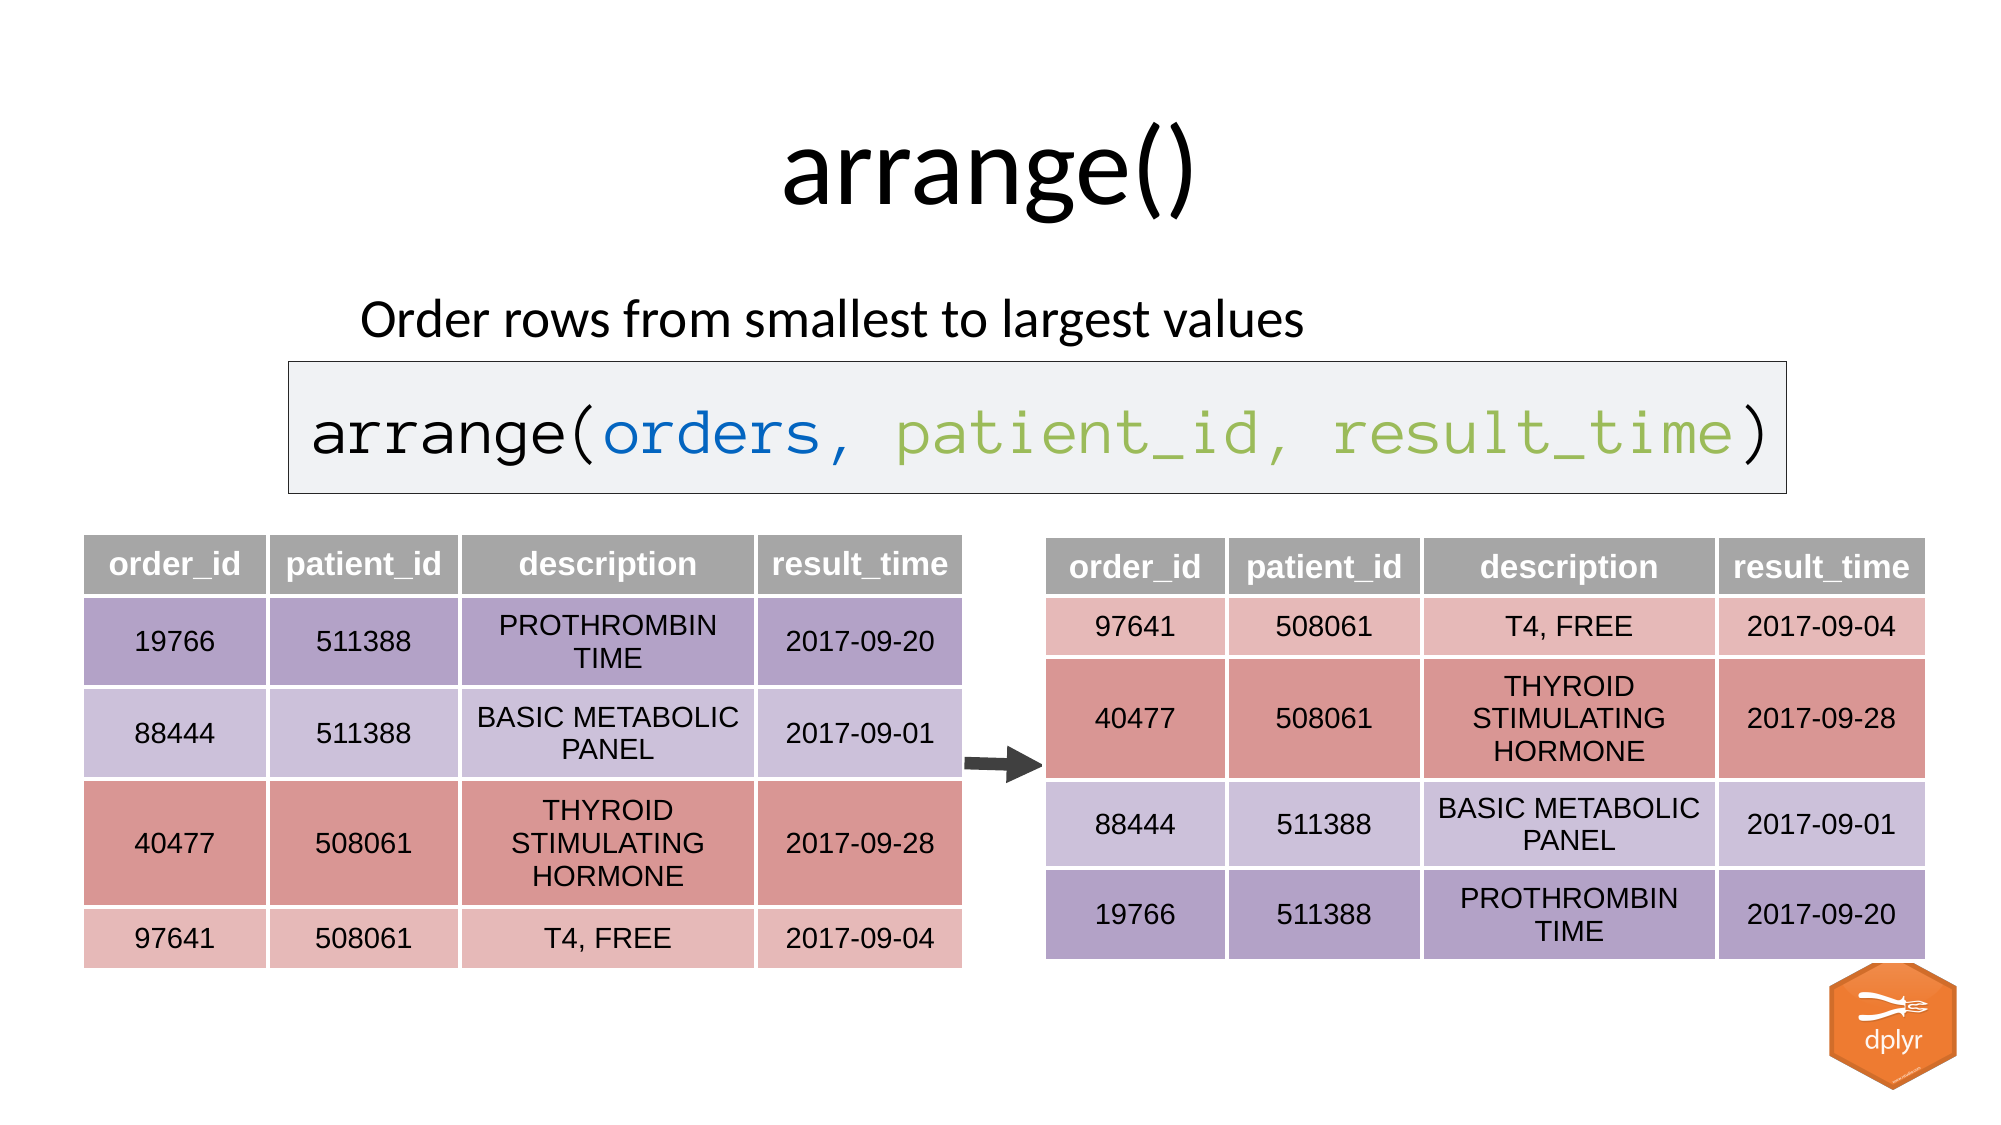

# arrange()
Order rows from smallest to largest values

arrange(orders, patient_id, result_time)
| order\_id | patient\_id | description | result\_time |
| --- | --- | --- | --- |
| 19766 | 511388 | PROTHROMBIN TIME | 2017-09-20 |
| 88444 | 511388 | BASIC METABOLIC PANEL | 2017-09-01 |
| 40477 | 508061 | THYROID STIMULATING HORMONE | 2017-09-28 |
| 97641 | 508061 | T4, FREE | 2017-09-04 |
| order\_id | patient\_id | description | result\_time |
| --- | --- | --- | --- |
| 97641 | 508061 | T4, FREE | 2017-09-04 |
| 40477 | 508061 | THYROID STIMULATING HORMONE | 2017-09-28 |
| 88444 | 511388 | BASIC METABOLIC PANEL | 2017-09-01 |
| 19766 | 511388 | PROTHROMBIN TIME | 2017-09-20 |